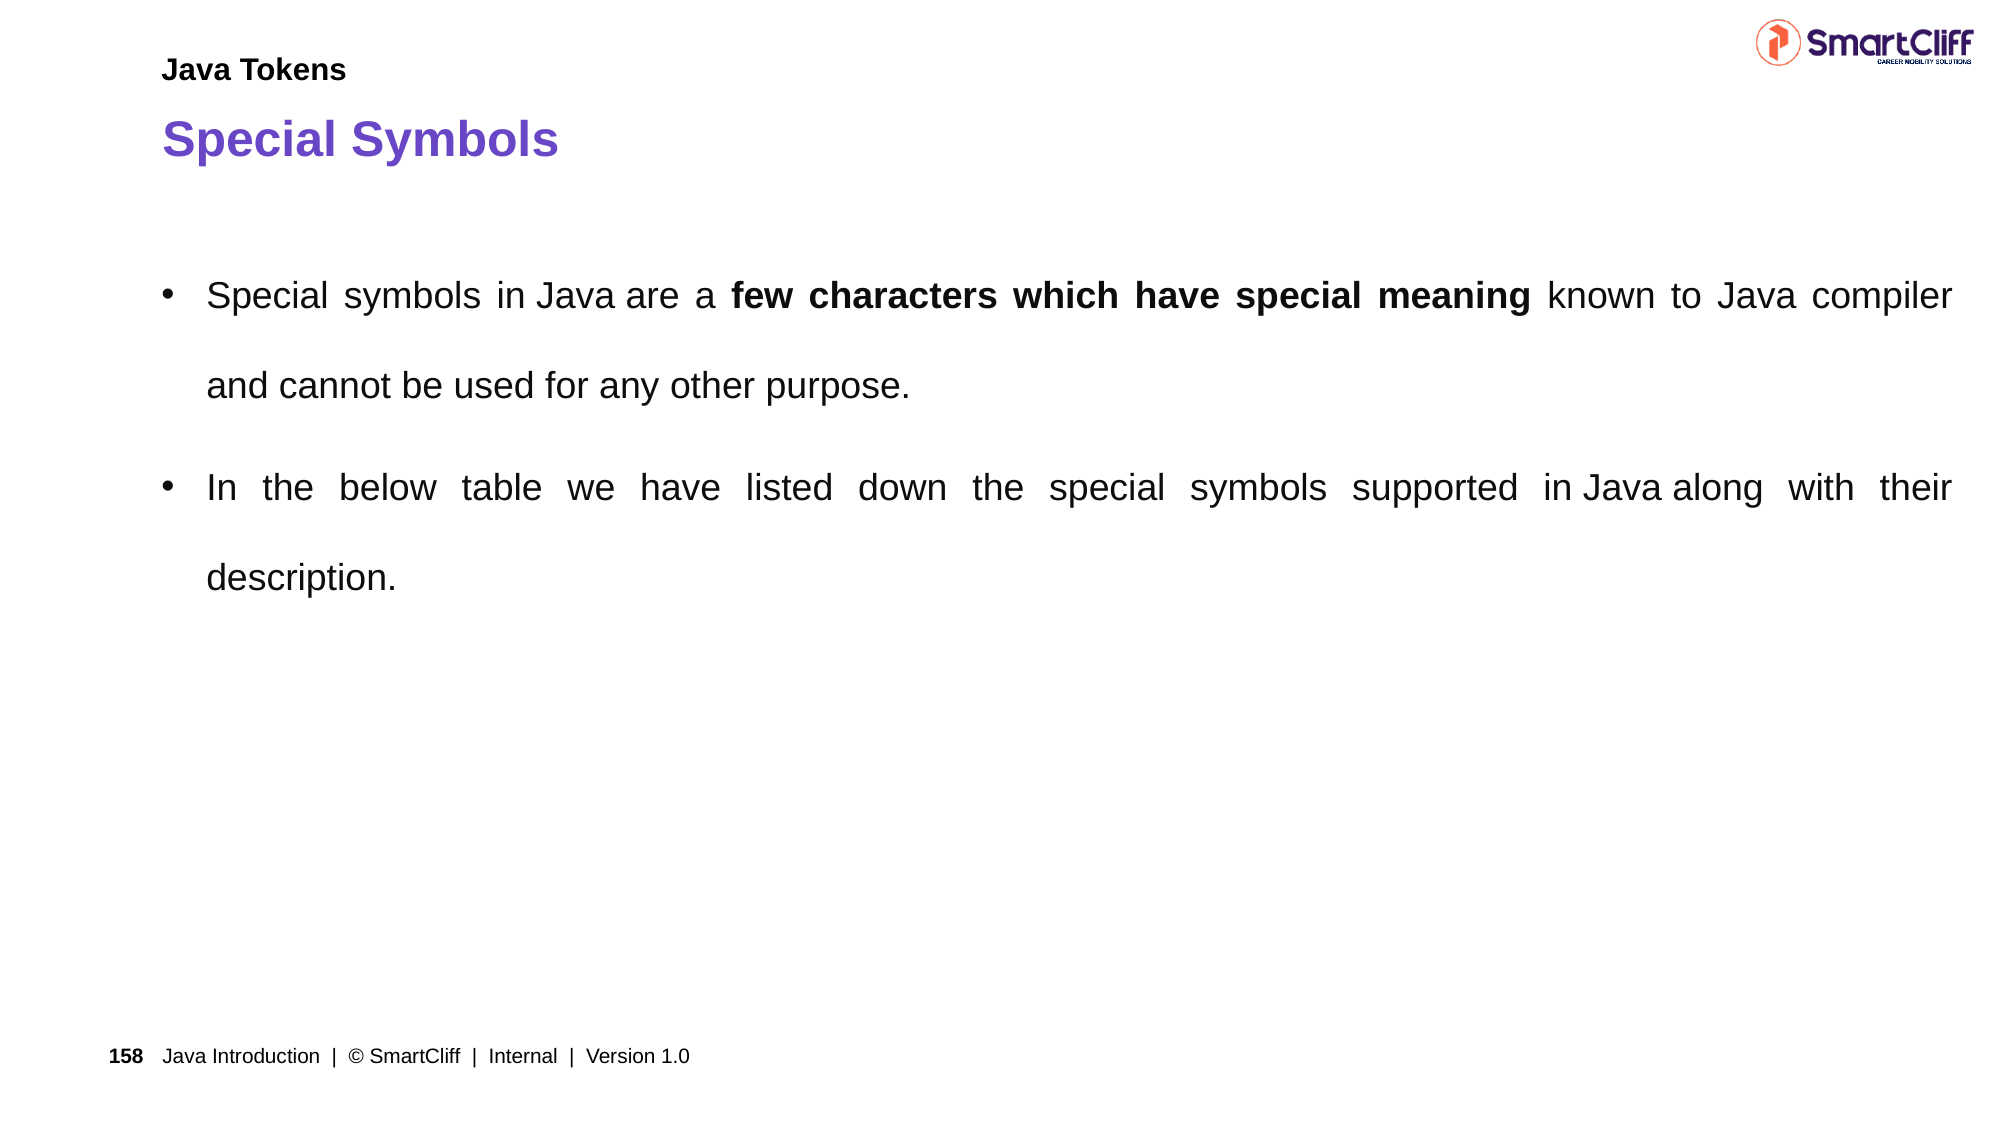

Java Tokens
# Special Symbols
Special symbols in Java are a few characters which have special meaning known to Java compiler and cannot be used for any other purpose.
In the below table we have listed down the special symbols supported in Java along with their description.

Java Introduction  |  © SmartCliff  |  Internal  |  Version 1.0
158